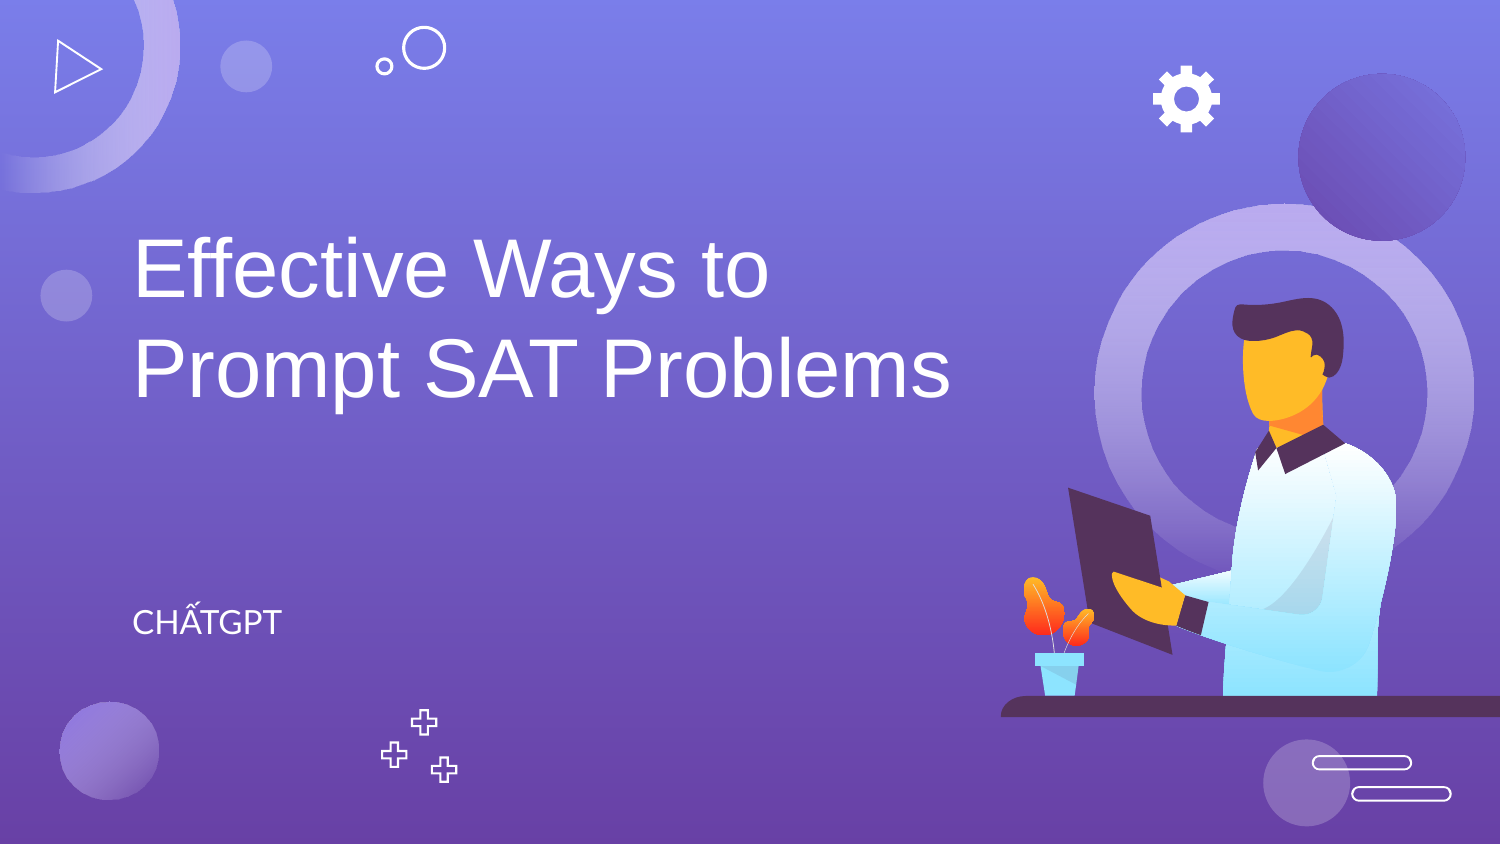

# Effective Ways to Prompt SAT Problems

CHẤTGPT